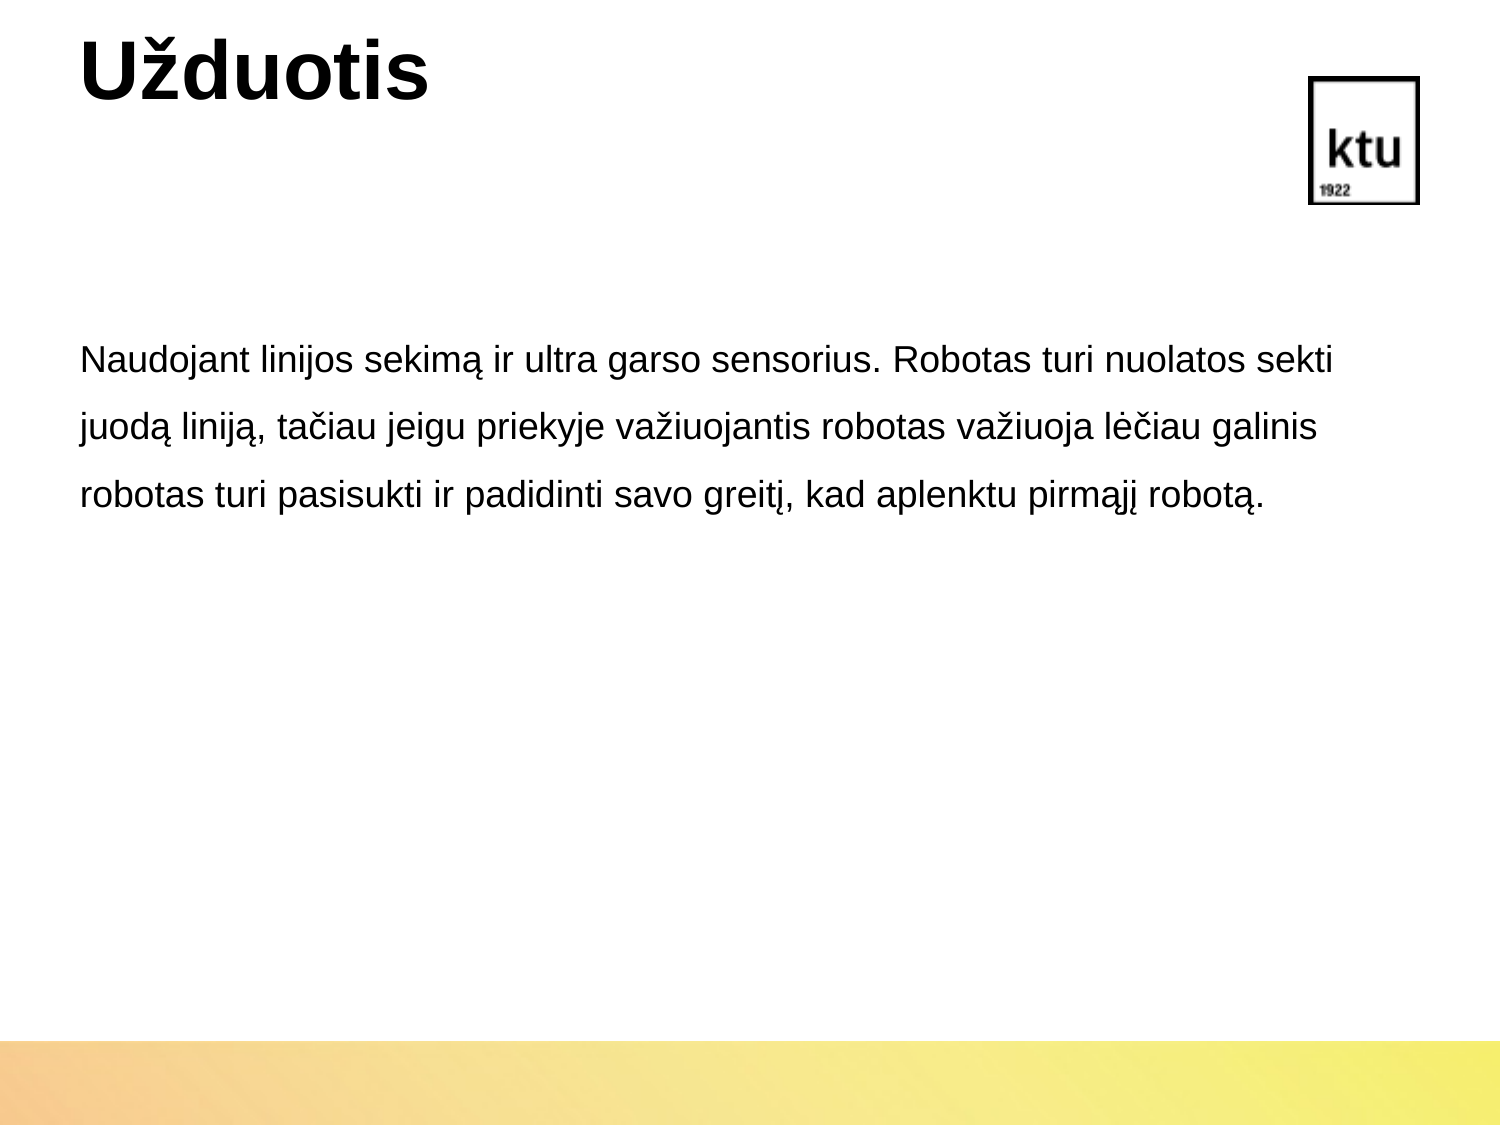

Užduotis
Naudojant linijos sekimą ir ultra garso sensorius. Robotas turi nuolatos sekti juodą liniją, tačiau jeigu priekyje važiuojantis robotas važiuoja lėčiau galinis robotas turi pasisukti ir padidinti savo greitį, kad aplenktu pirmąjį robotą.